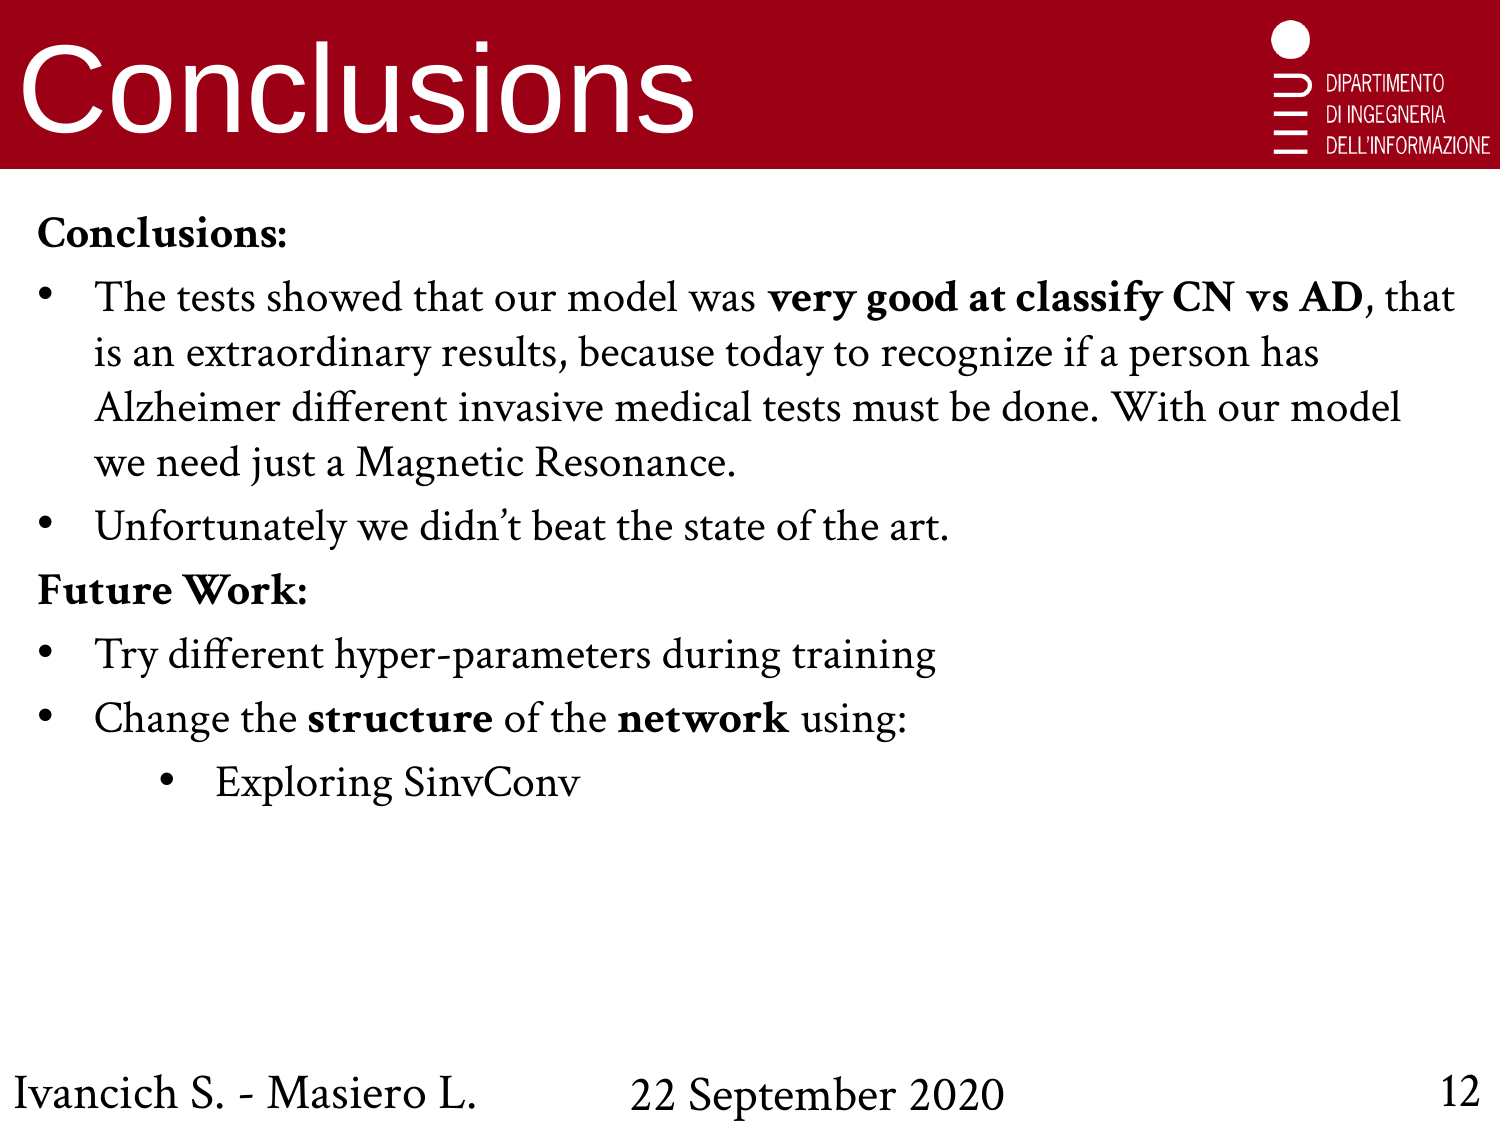

Conclusions
Conclusions:
The tests showed that our model was very good at classify CN vs AD, that is an extraordinary results, because today to recognize if a person has Alzheimer different invasive medical tests must be done. With our model we need just a Magnetic Resonance.
Unfortunately we didn’t beat the state of the art.
Future Work:
Try different hyper-parameters during training
Change the structure of the network using:
Exploring SinvConv

12
Ivancich S. - Masiero L.
22 September 2020